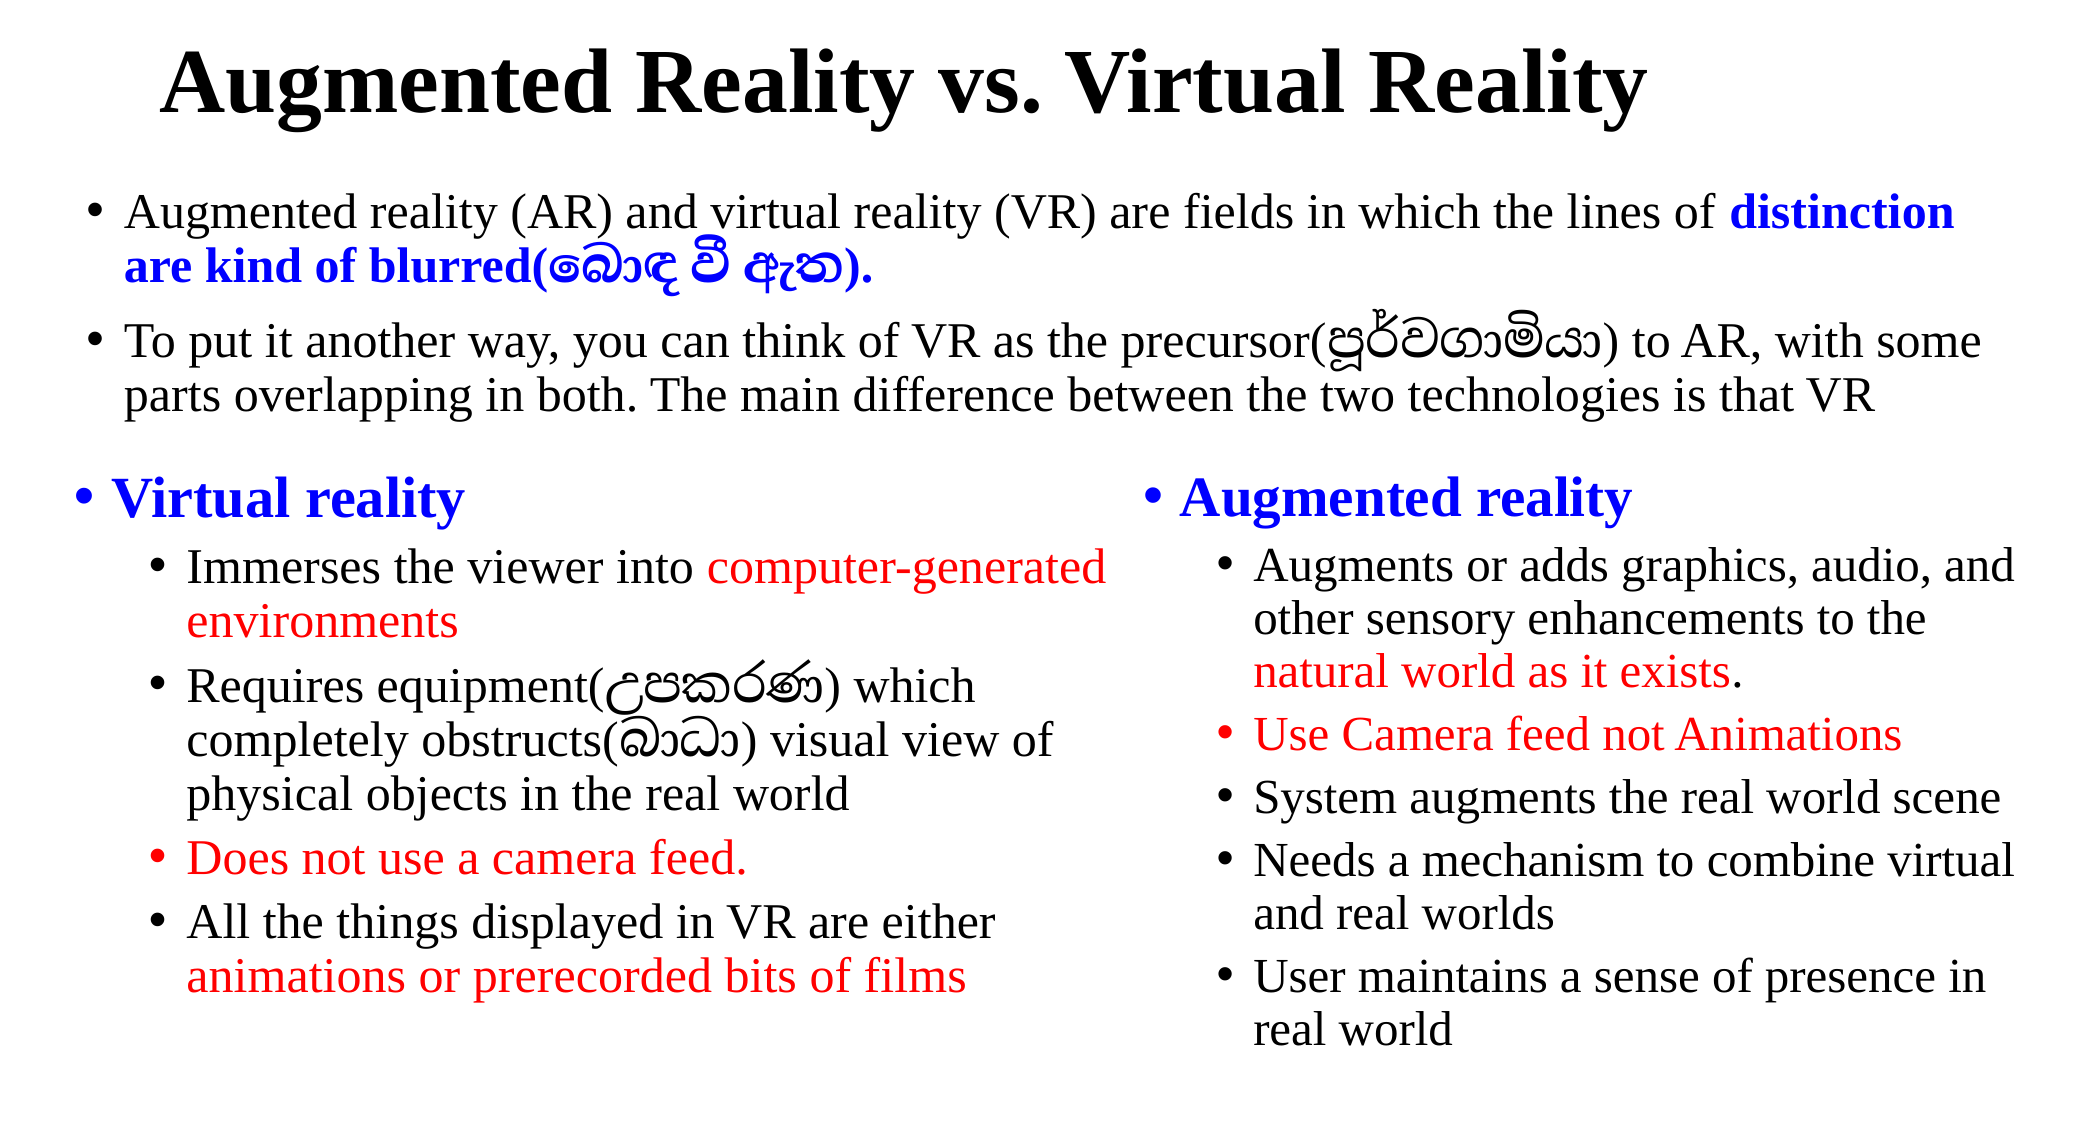

# Augmented Reality vs. Virtual Reality
Augmented reality (AR) and virtual reality (VR) are fields in which the lines of distinction are kind of blurred(බොඳ වී ඇත).
To put it another way, you can think of VR as the precursor(පූර්වගාමියා) to AR, with some parts overlapping in both. The main difference between the two technologies is that VR
Augmented reality
Augments or adds graphics, audio, and other sensory enhancements to the natural world as it exists.
Use Camera feed not Animations
System augments the real world scene
Needs a mechanism to combine virtual and real worlds
User maintains a sense of presence in real world

Virtual reality
Immerses the viewer into computer-generated environments
Requires equipment(උපකරණ) which completely obstructs(බාධා) visual view of physical objects in the real world
Does not use a camera feed.
All the things displayed in VR are either animations or prerecorded bits of films